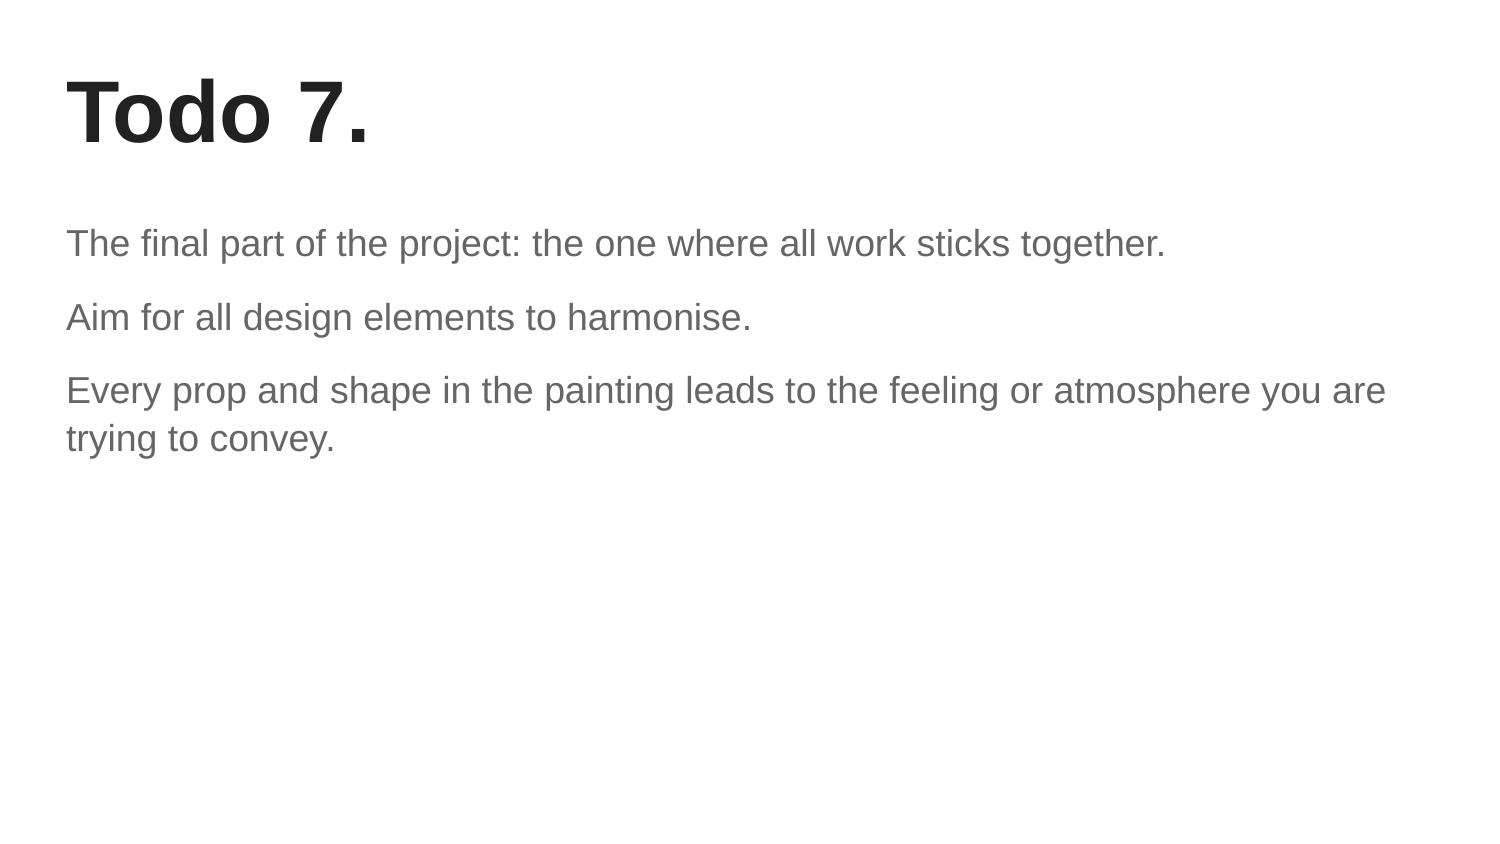

# Todo 7.
The final part of the project: the one where all work sticks together.
Aim for all design elements to harmonise.
Every prop and shape in the painting leads to the feeling or atmosphere you are trying to convey.